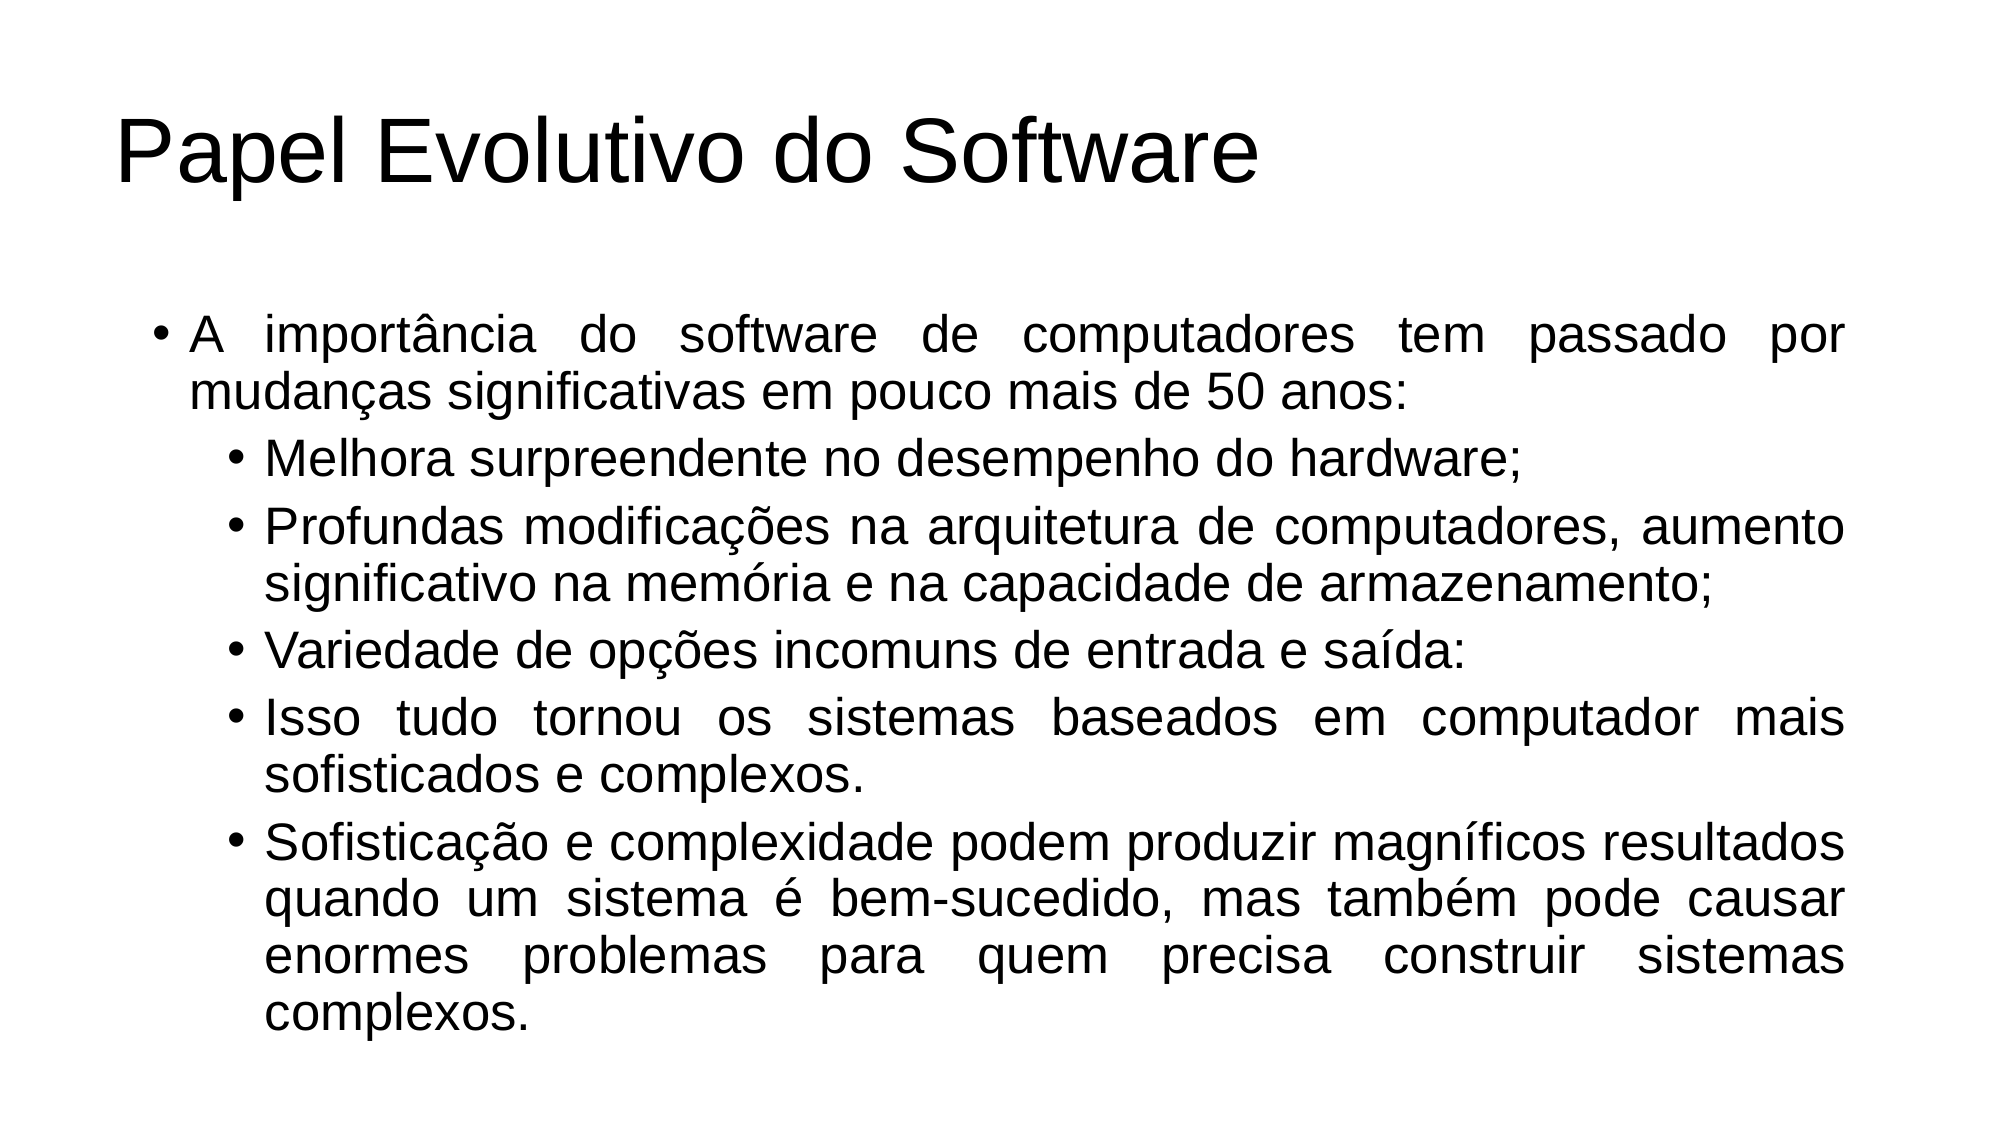

# Papel Evolutivo do Software
A importância do software de computadores tem passado por mudanças significativas em pouco mais de 50 anos:
Melhora surpreendente no desempenho do hardware;
Profundas modificações na arquitetura de computadores, aumento significativo na memória e na capacidade de armazenamento;
Variedade de opções incomuns de entrada e saída:
Isso tudo tornou os sistemas baseados em computador mais sofisticados e complexos.
Sofisticação e complexidade podem produzir magníficos resultados quando um sistema é bem-sucedido, mas também pode causar enormes problemas para quem precisa construir sistemas complexos.